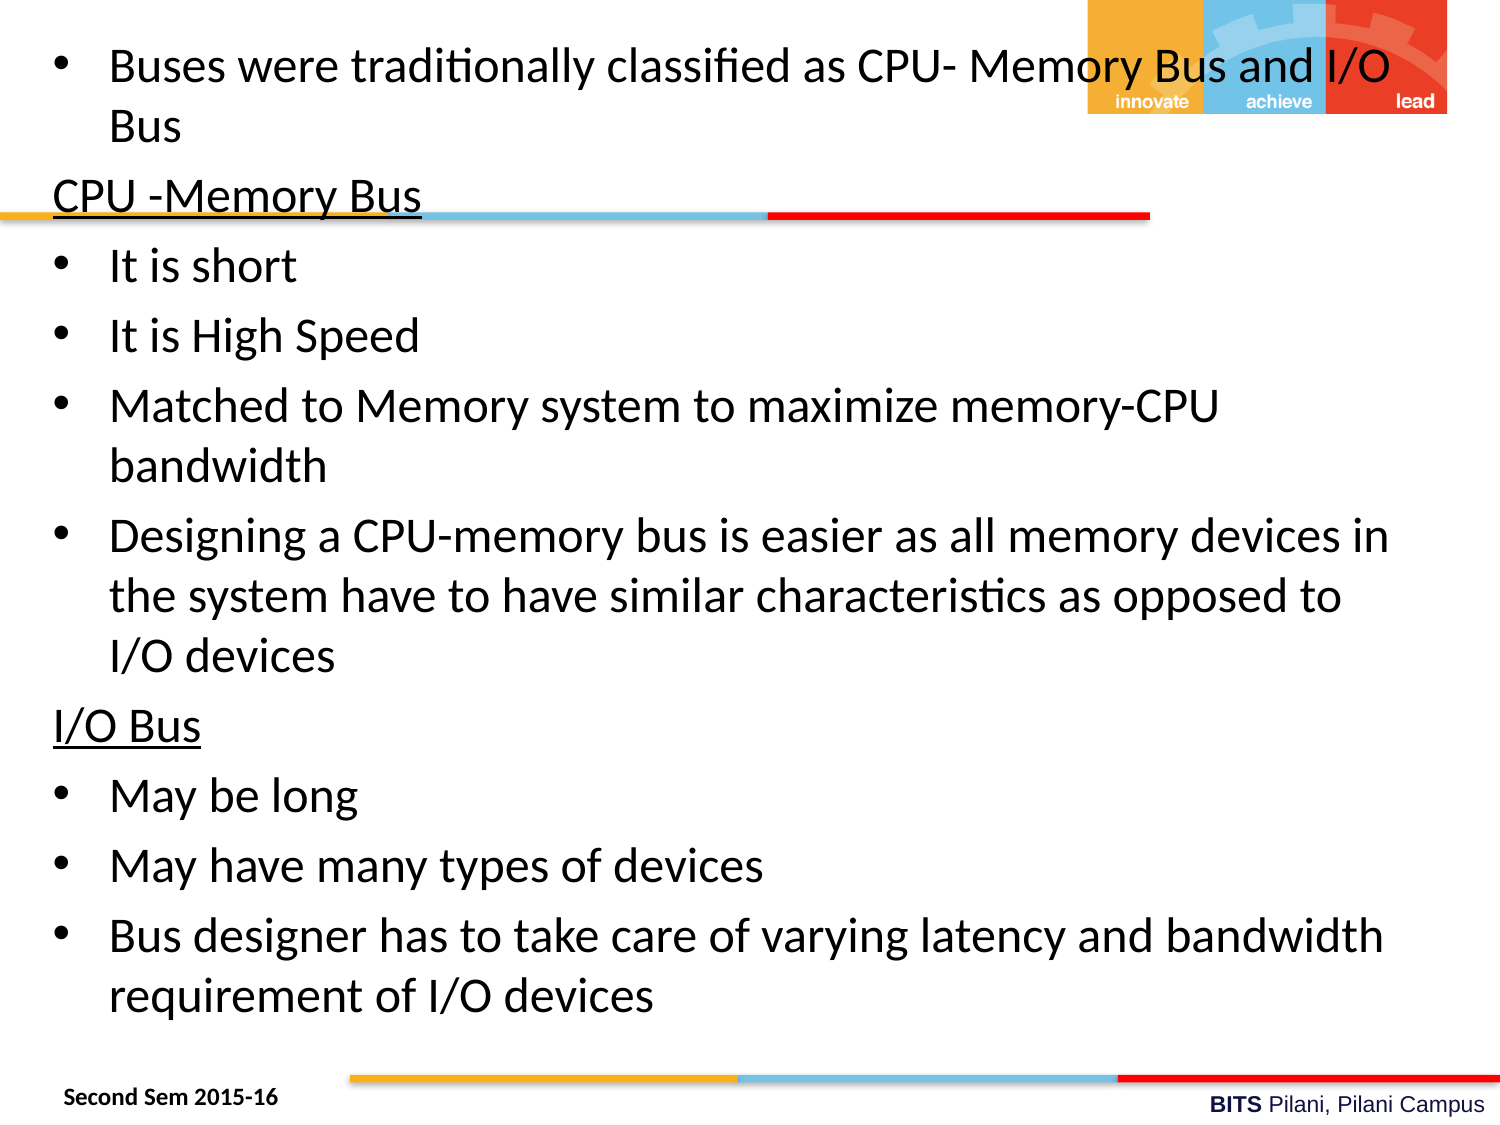

Buses were traditionally classified as CPU- Memory Bus and I/O Bus
CPU -Memory Bus
It is short
It is High Speed
Matched to Memory system to maximize memory-CPU bandwidth
Designing a CPU-memory bus is easier as all memory devices in the system have to have similar characteristics as opposed to I/O devices
I/O Bus
May be long
May have many types of devices
Bus designer has to take care of varying latency and bandwidth requirement of I/O devices